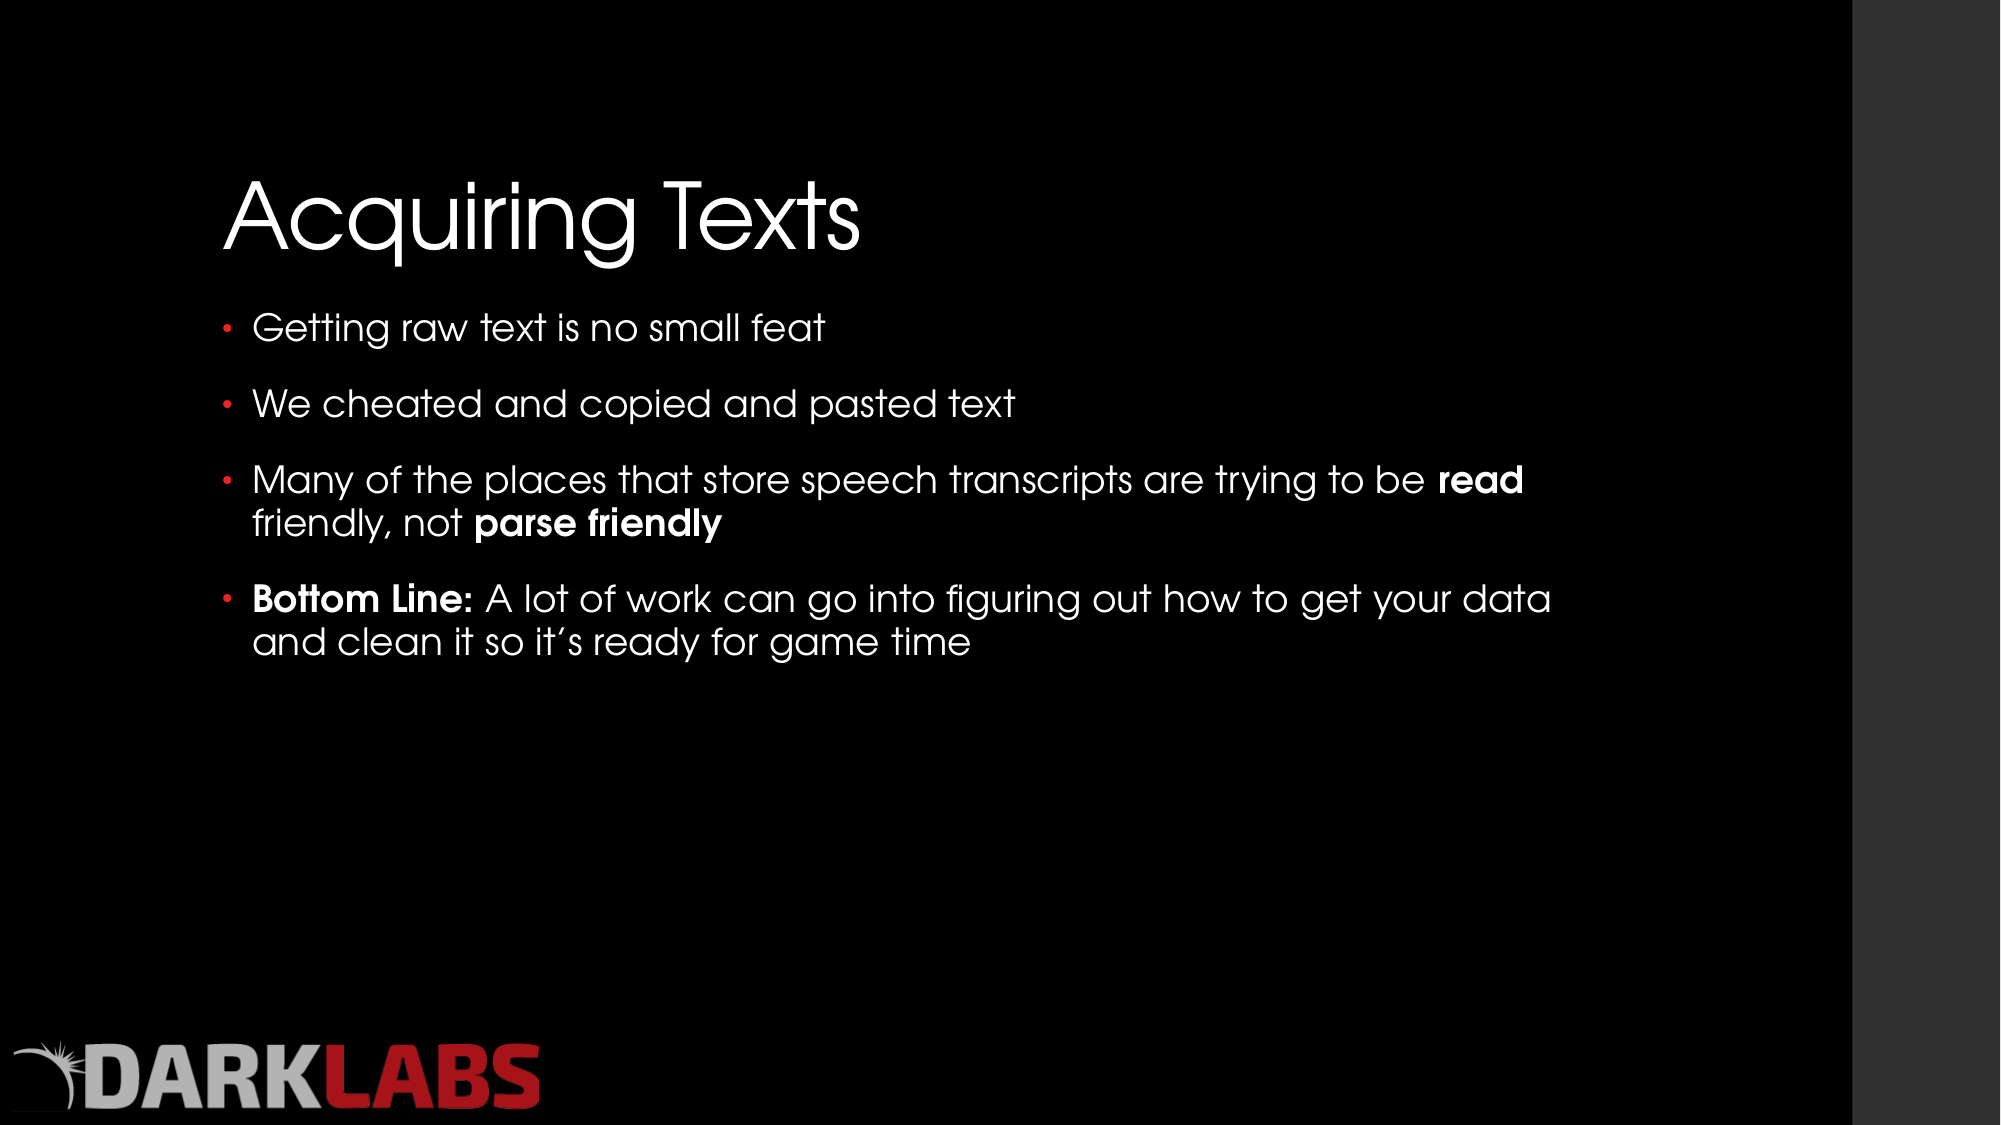

# Acquiring Texts
Getting raw text is no small feat
We cheated and copied and pasted text
Many of the places that store speech transcripts are trying to be read friendly, not parse friendly
Bottom Line: A lot of work can go into figuring out how to get your data and clean it so it’s ready for game time